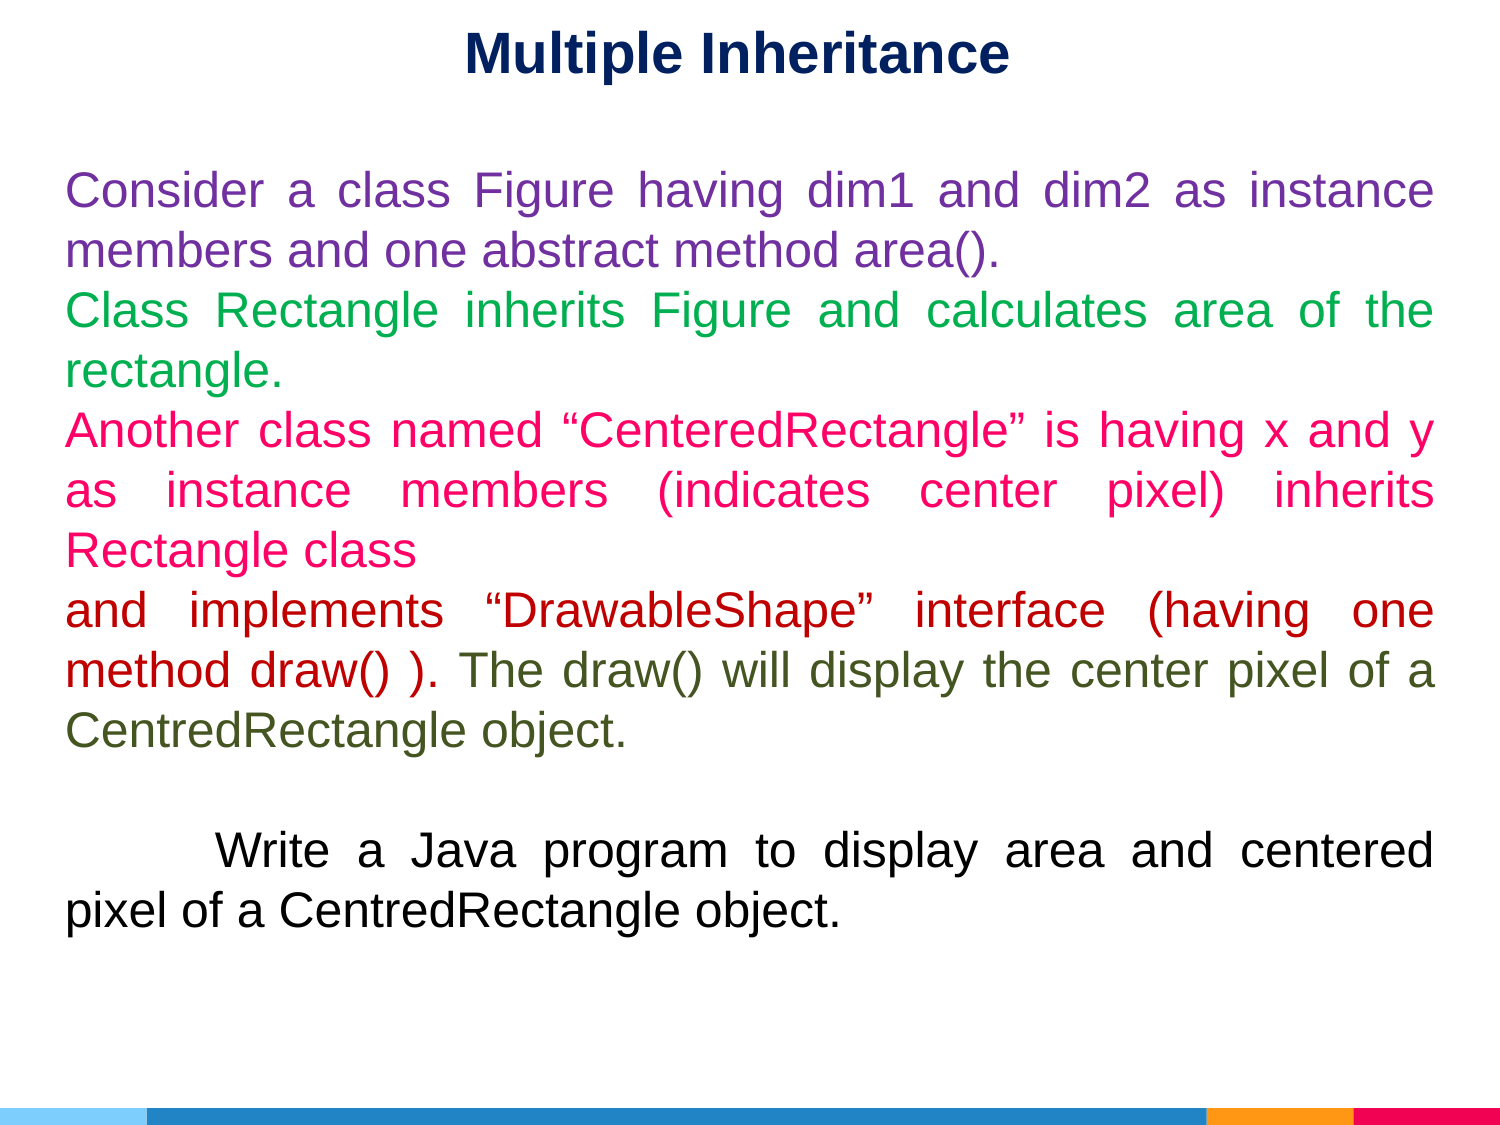

Multiple Inheritance
Consider a class Figure having dim1 and dim2 as instance members and one abstract method area().
Class Rectangle inherits Figure and calculates area of the rectangle.
Another class named “CenteredRectangle” is having x and y as instance members (indicates center pixel) inherits Rectangle class
and implements “DrawableShape” interface (having one method draw() ). The draw() will display the center pixel of a CentredRectangle object.

	Write a Java program to display area and centered pixel of a CentredRectangle object.